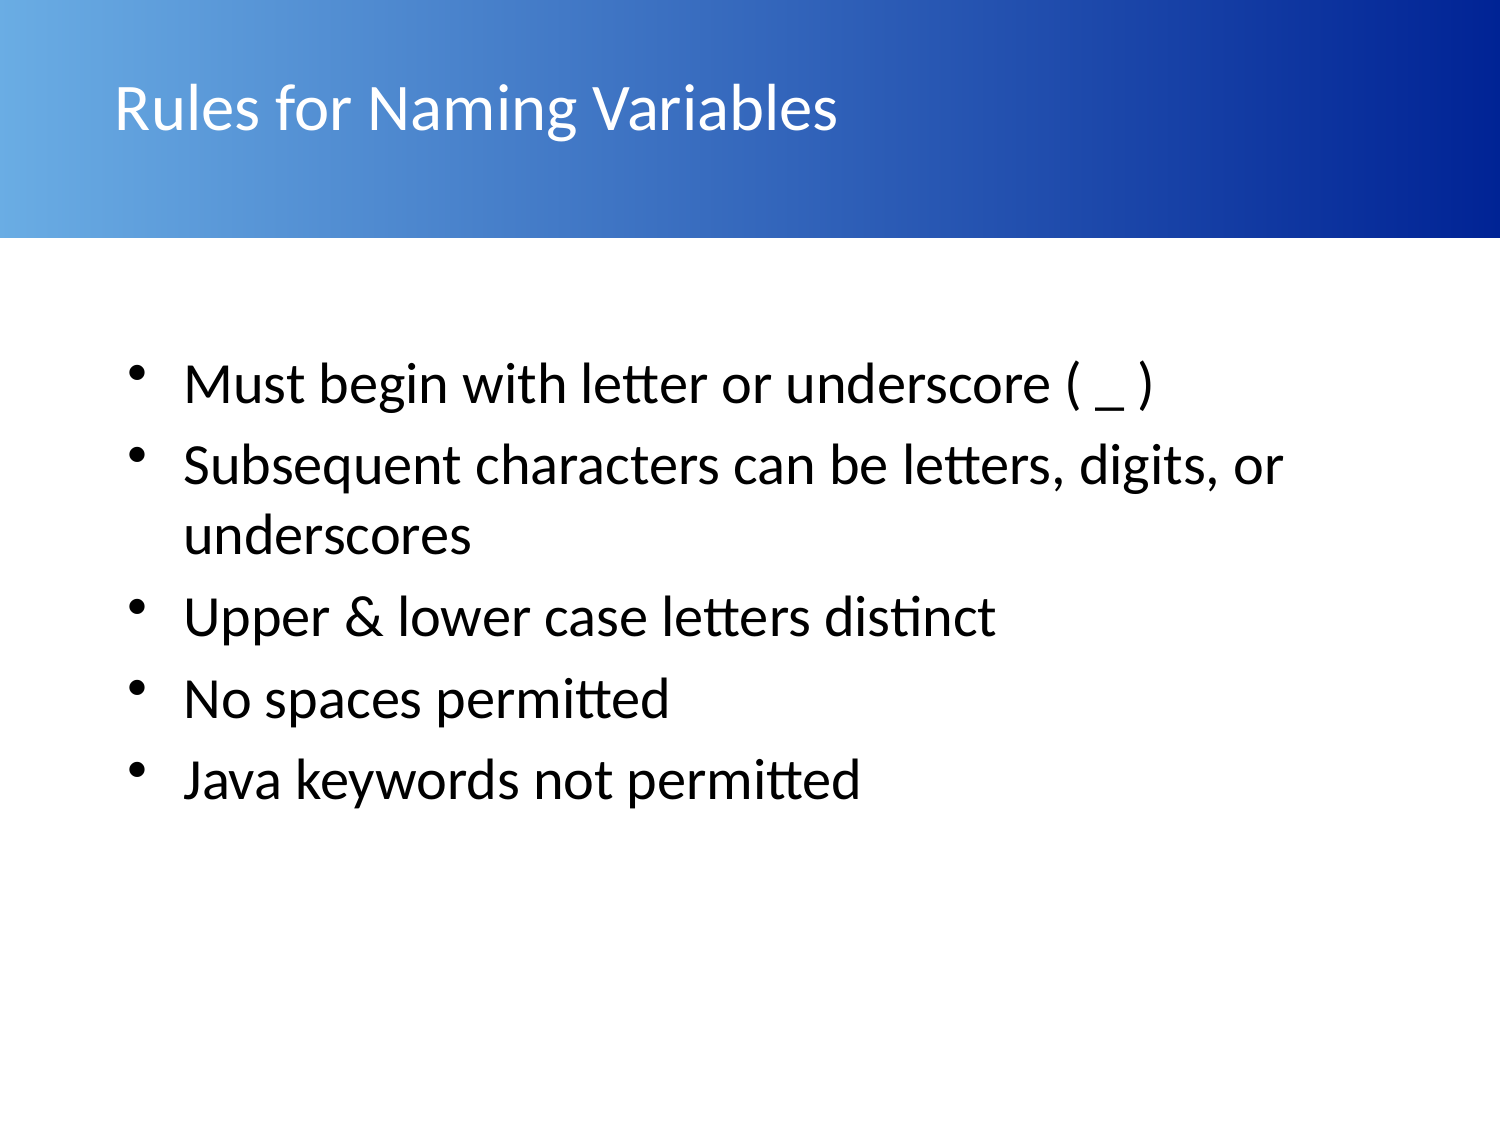

# Rules for Naming Variables

Must begin with letter or underscore ( _ )
Subsequent characters can be letters, digits, or underscores
Upper & lower case letters distinct
No spaces permitted
Java keywords not permitted